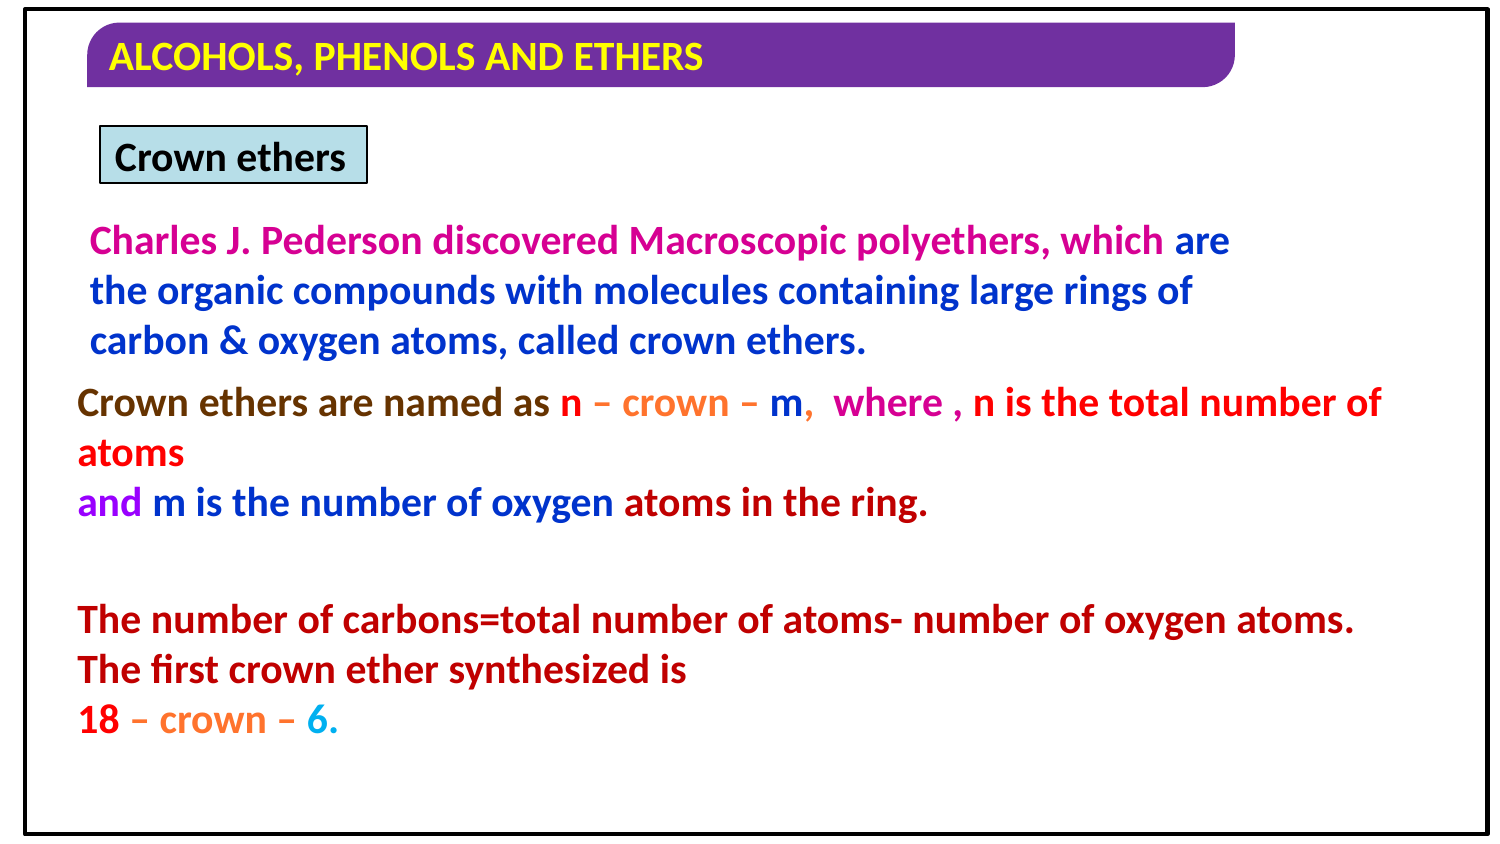

Crown ethers

Charles J. Pederson discovered Macroscopic polyethers, which are
the organic compounds with molecules containing large rings of
carbon & oxygen atoms, called crown ethers.
Crown ethers are named as n – crown – m,  where , n is the total number of atoms
and m is the number of oxygen atoms in the ring.
The number of carbons=total number of atoms- number of oxygen atoms.
The first crown ether synthesized is
18 – crown – 6.